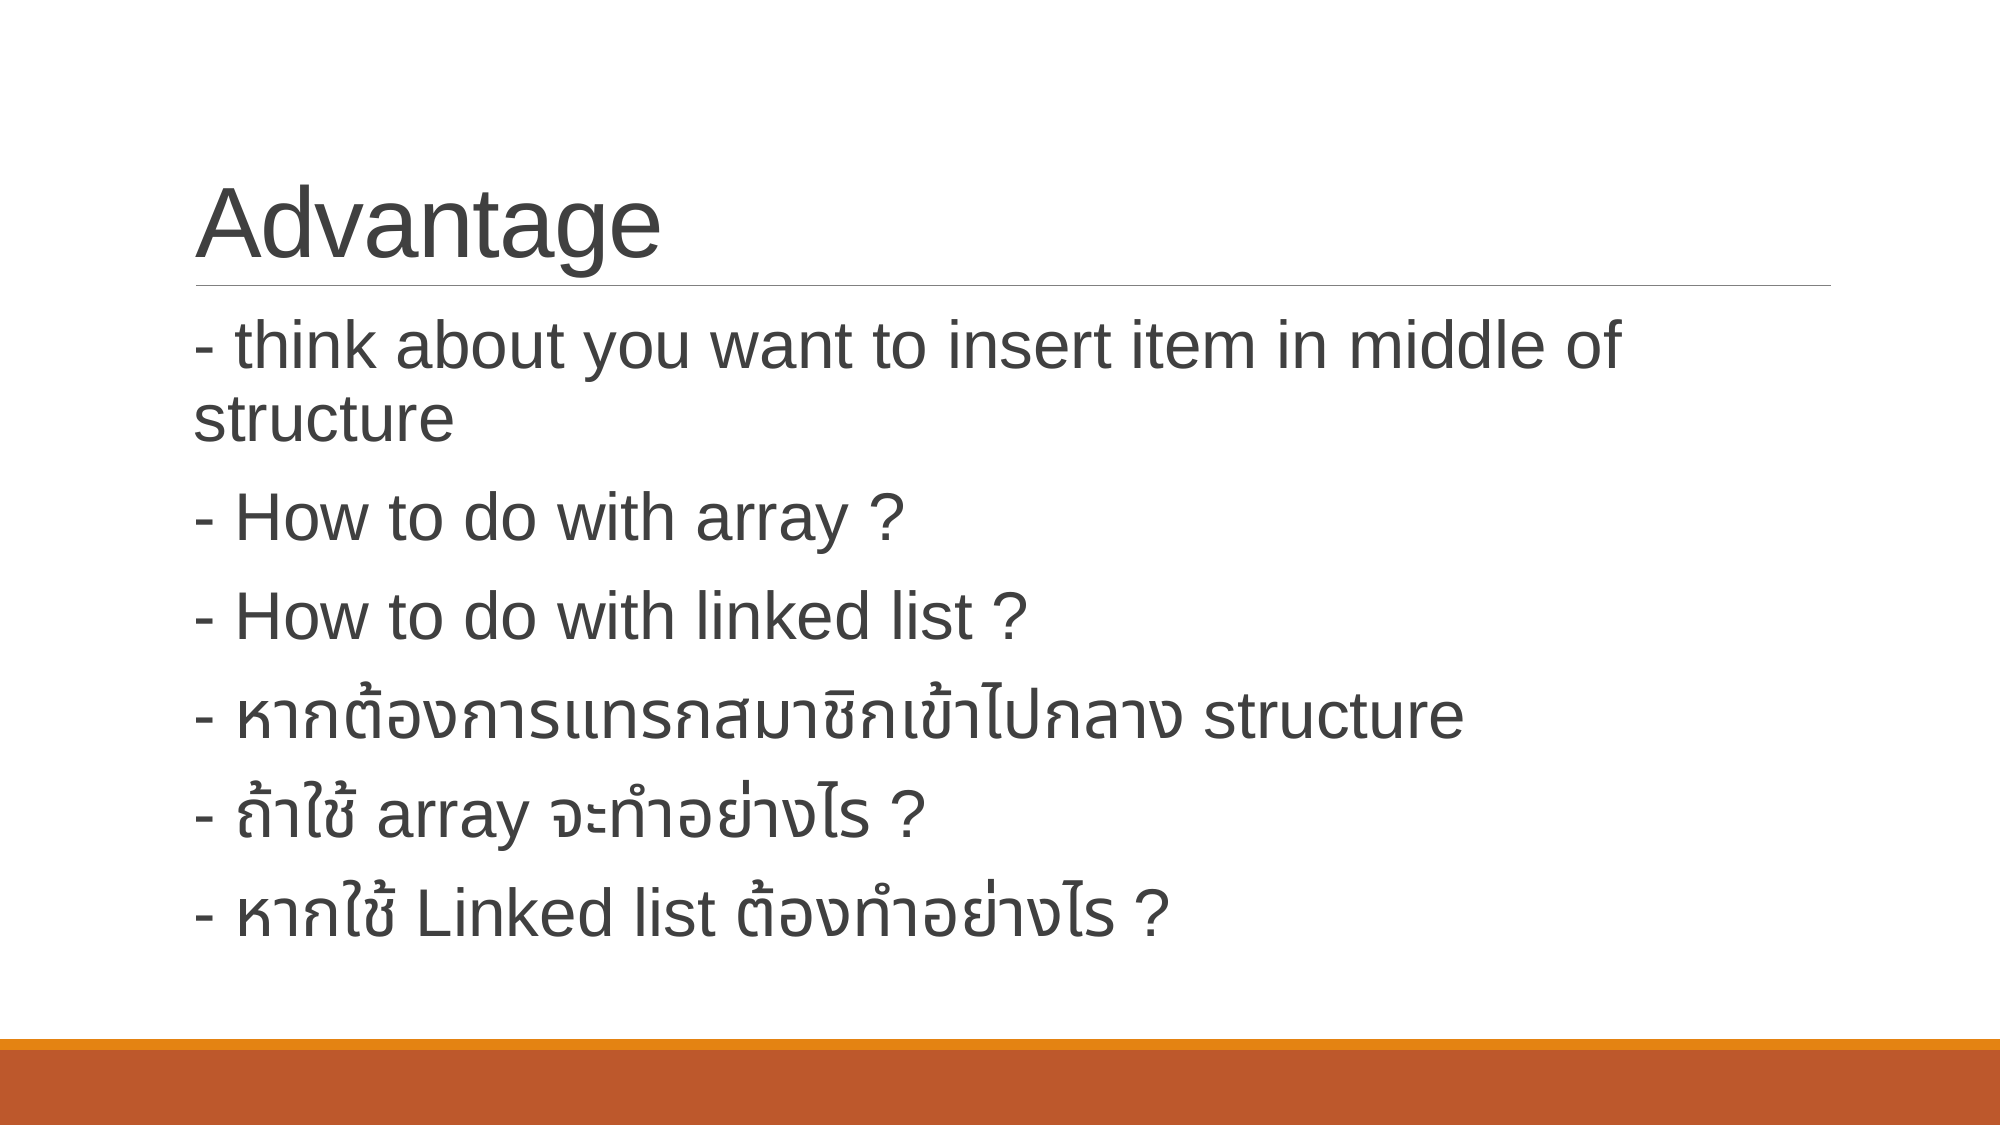

# Advantage
- think about you want to insert item in middle of structure
- How to do with array ?
- How to do with linked list ?
- หากต้องการแทรกสมาชิกเข้าไปกลาง structure
- ถ้าใช้ array จะทำอย่างไร ?
- หากใช้ Linked list ต้องทำอย่างไร ?